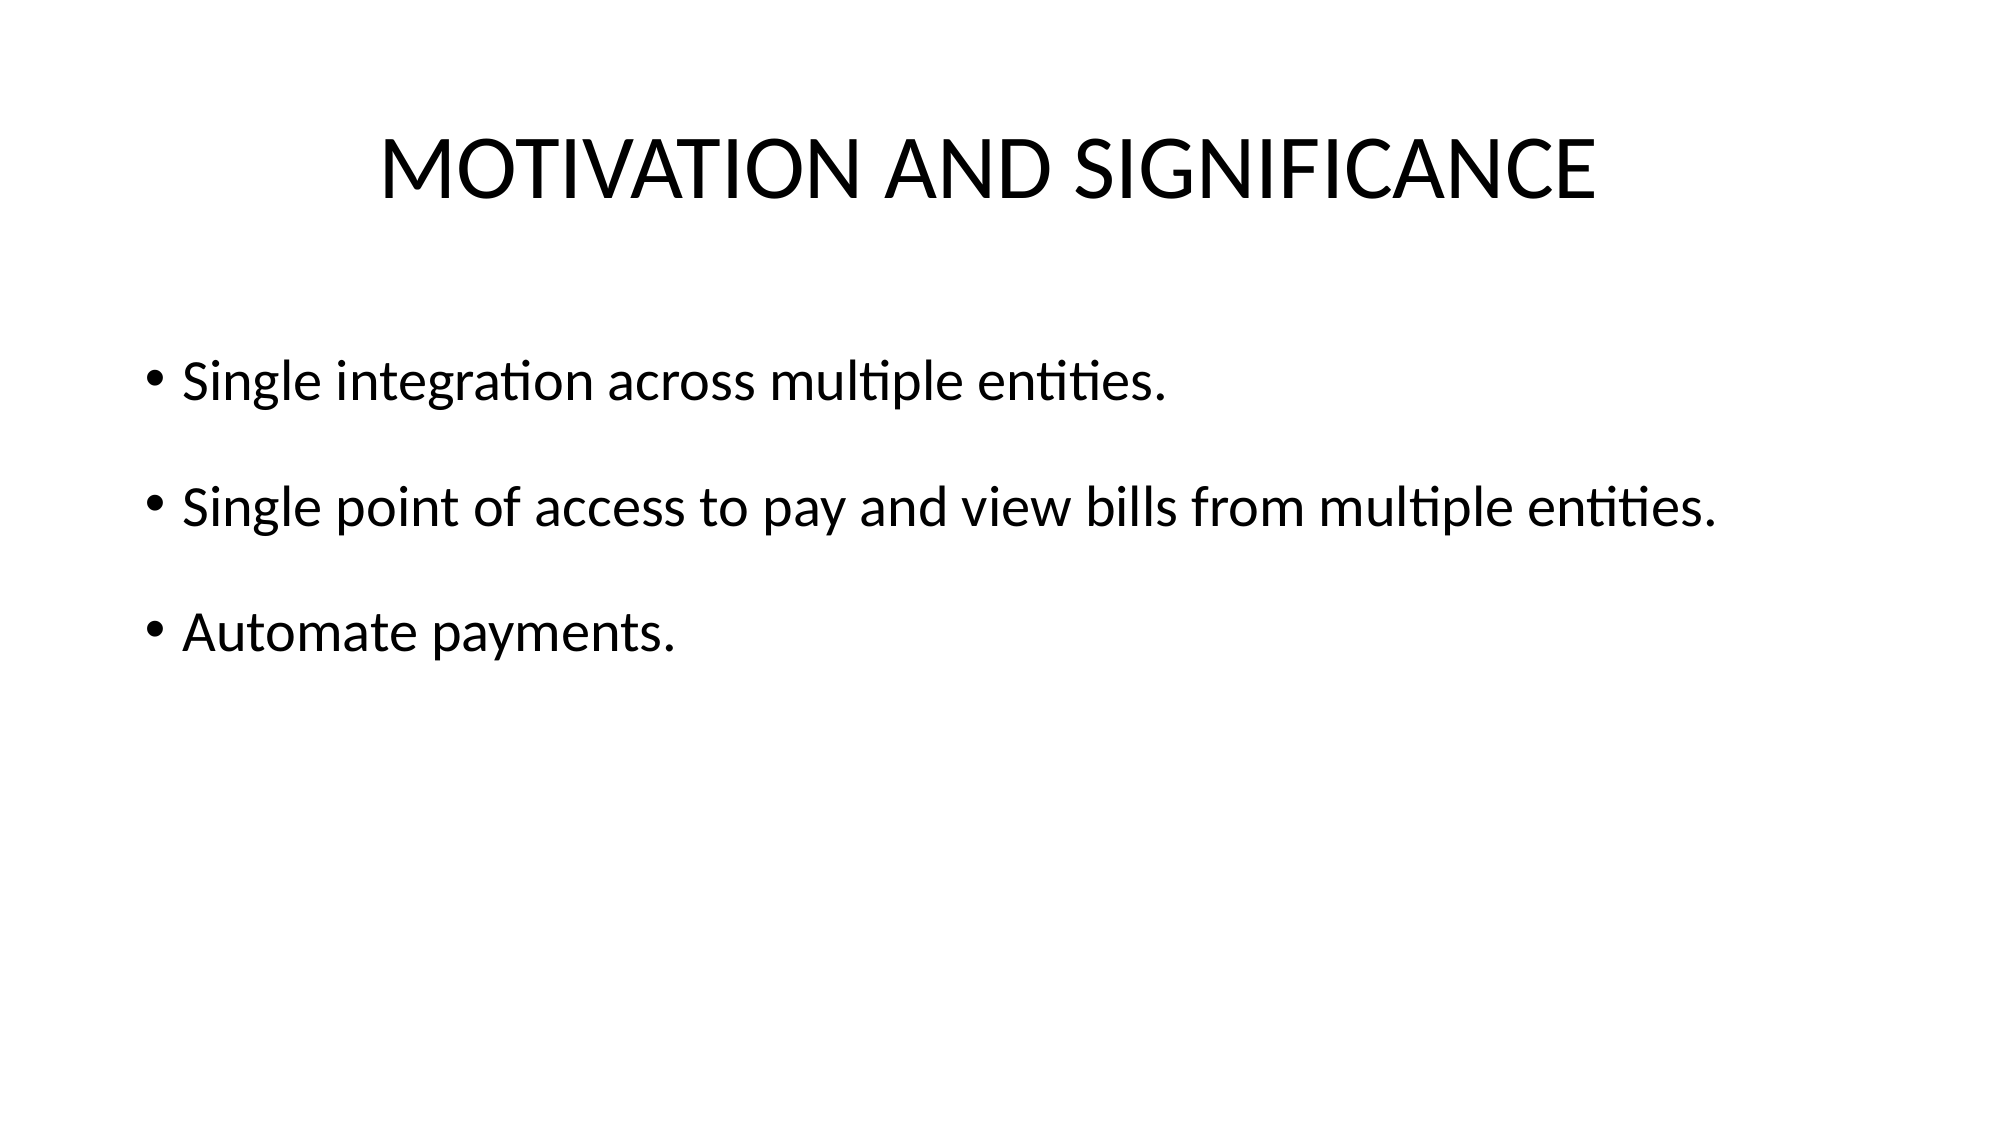

# MOTIVATION AND SIGNIFICANCE
Single integration across multiple entities.
Single point of access to pay and view bills from multiple entities.
Automate payments.